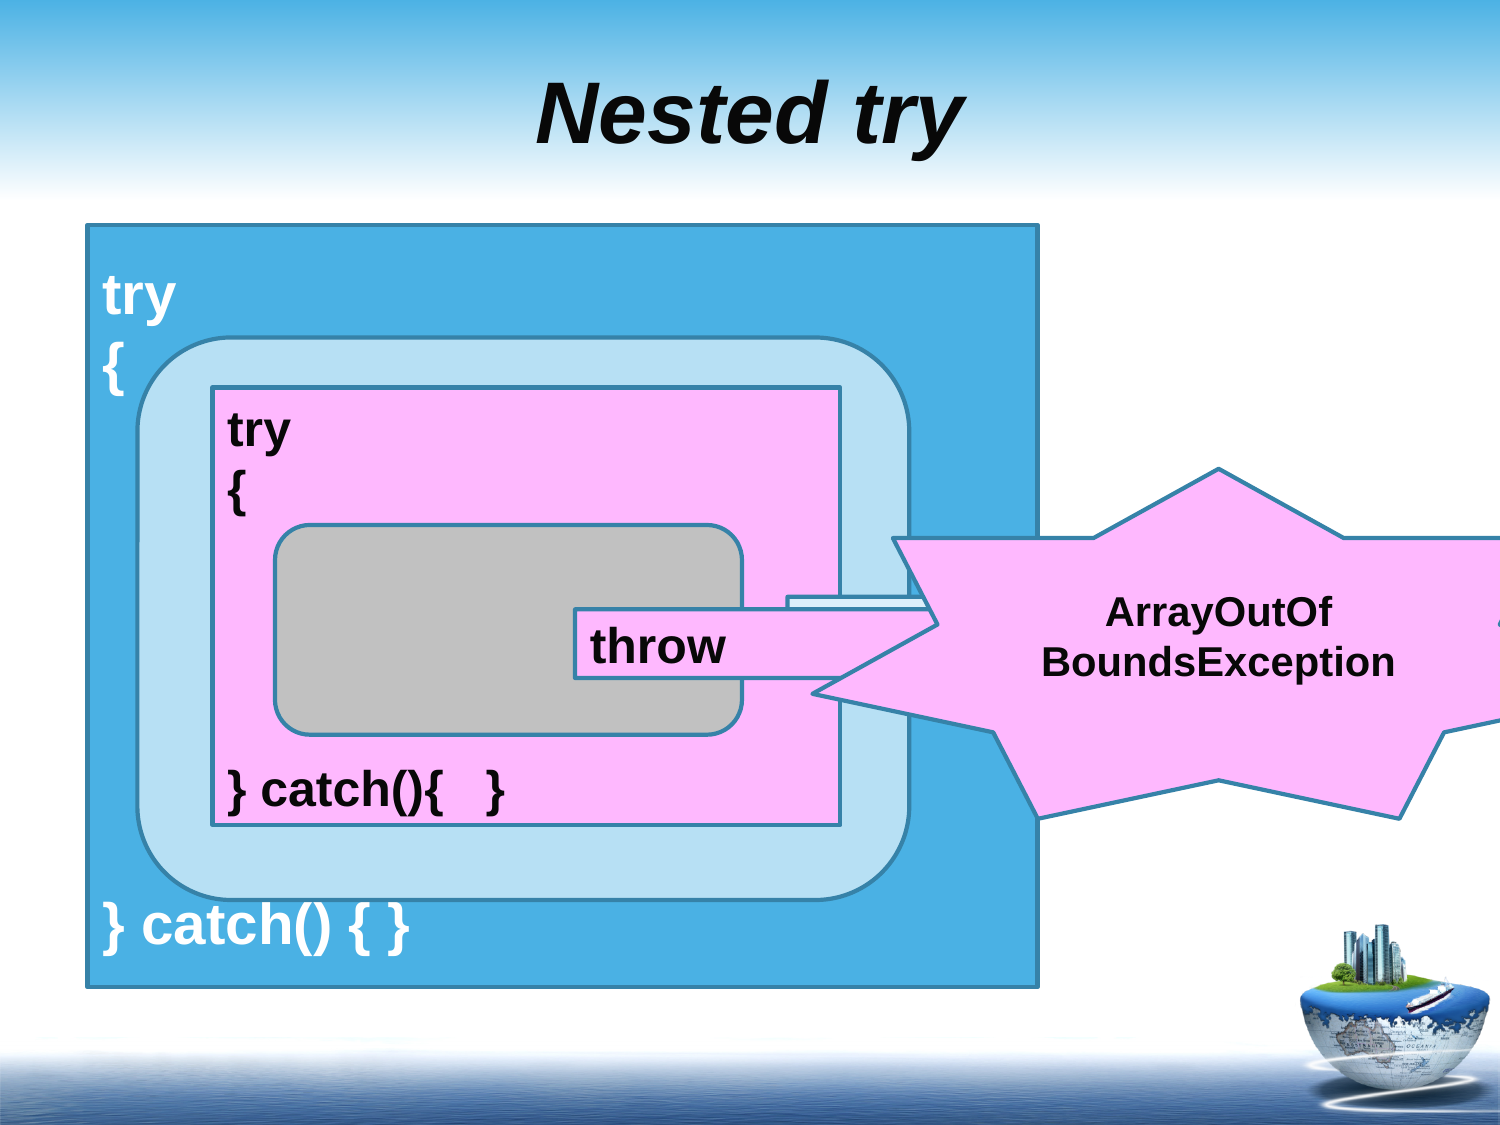

# Nested try
try
{

} catch() { }

try
{

} catch(){   }
ArrayOutOf
BoundsException
Arithmetic Exception

throw
throw